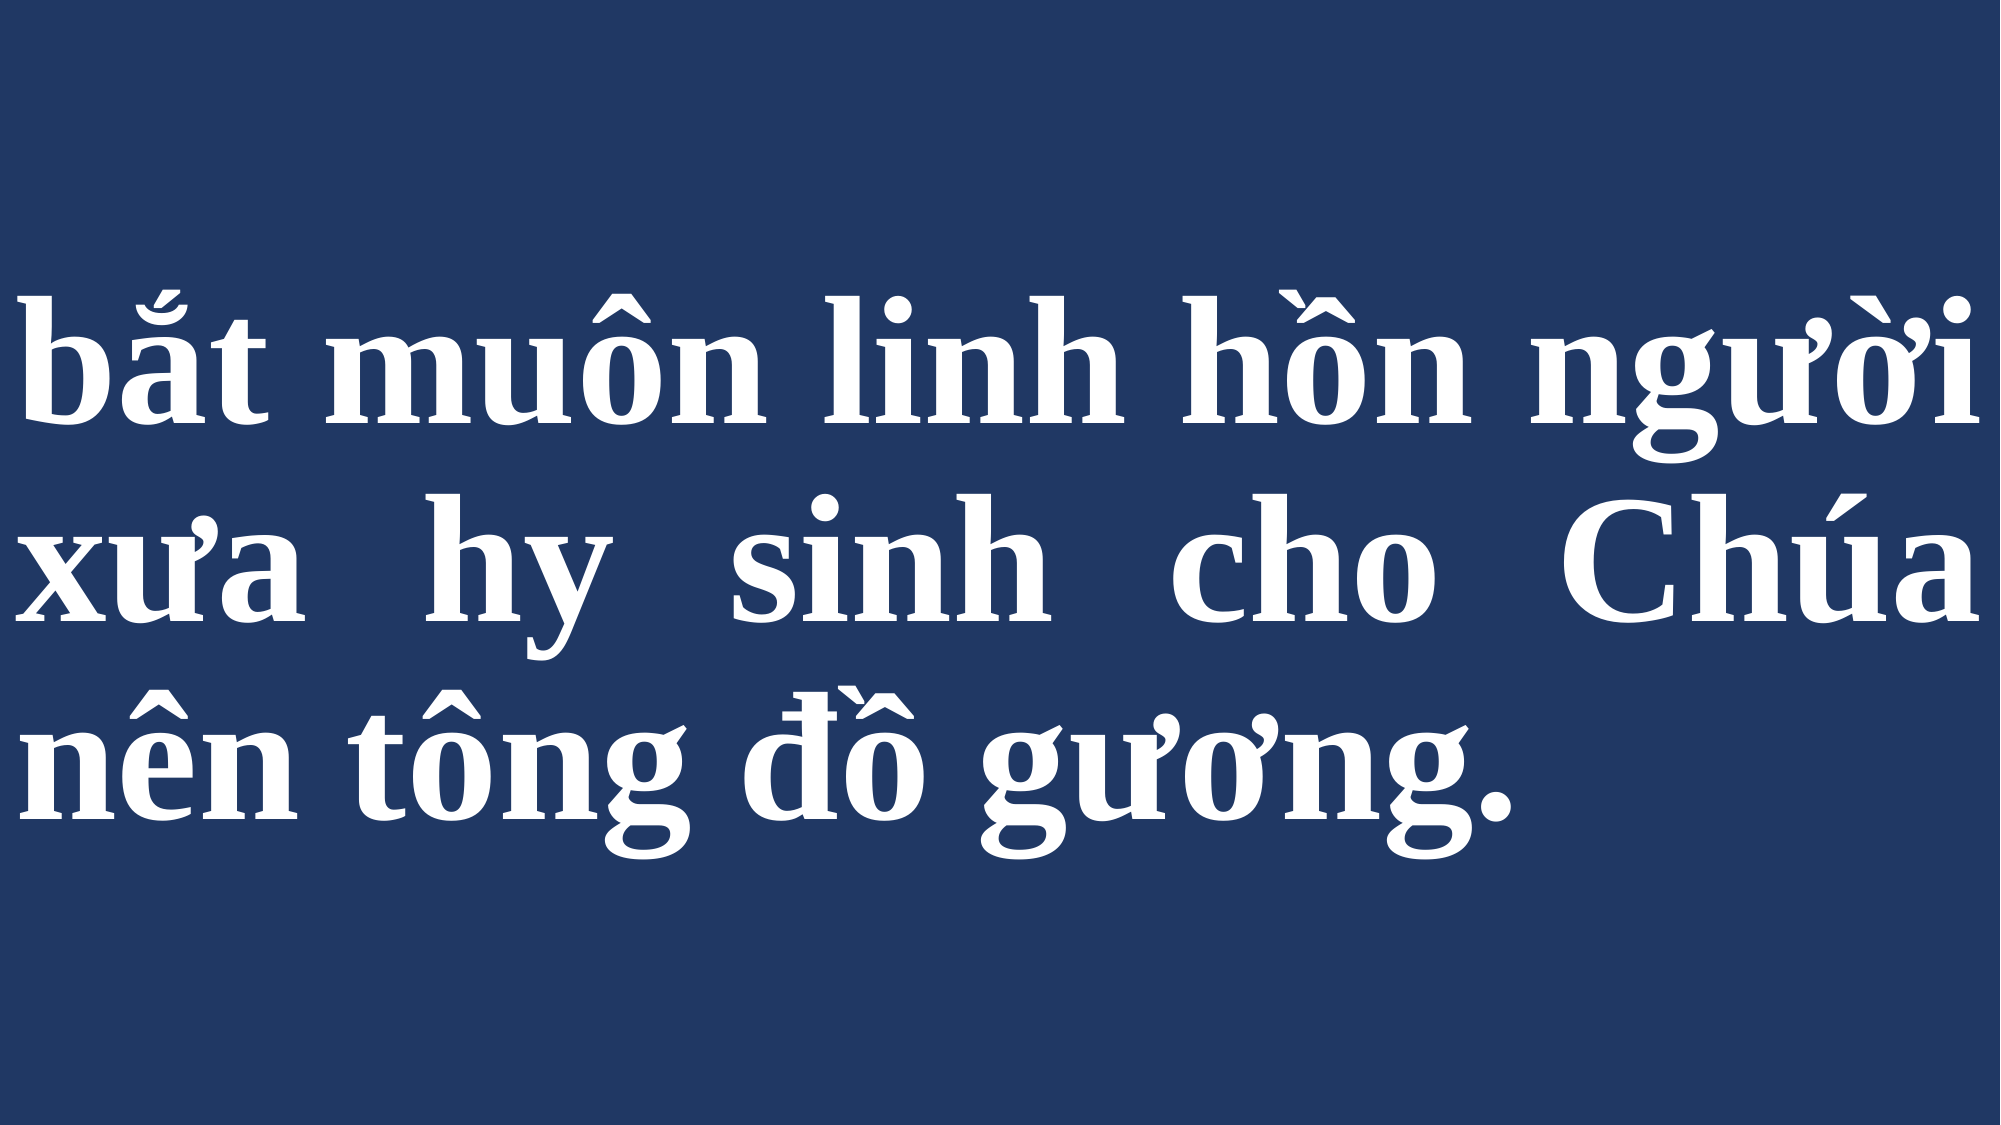

# bắt muôn linh hồn người xưa hy sinh cho Chúa nên tông đồ gương.